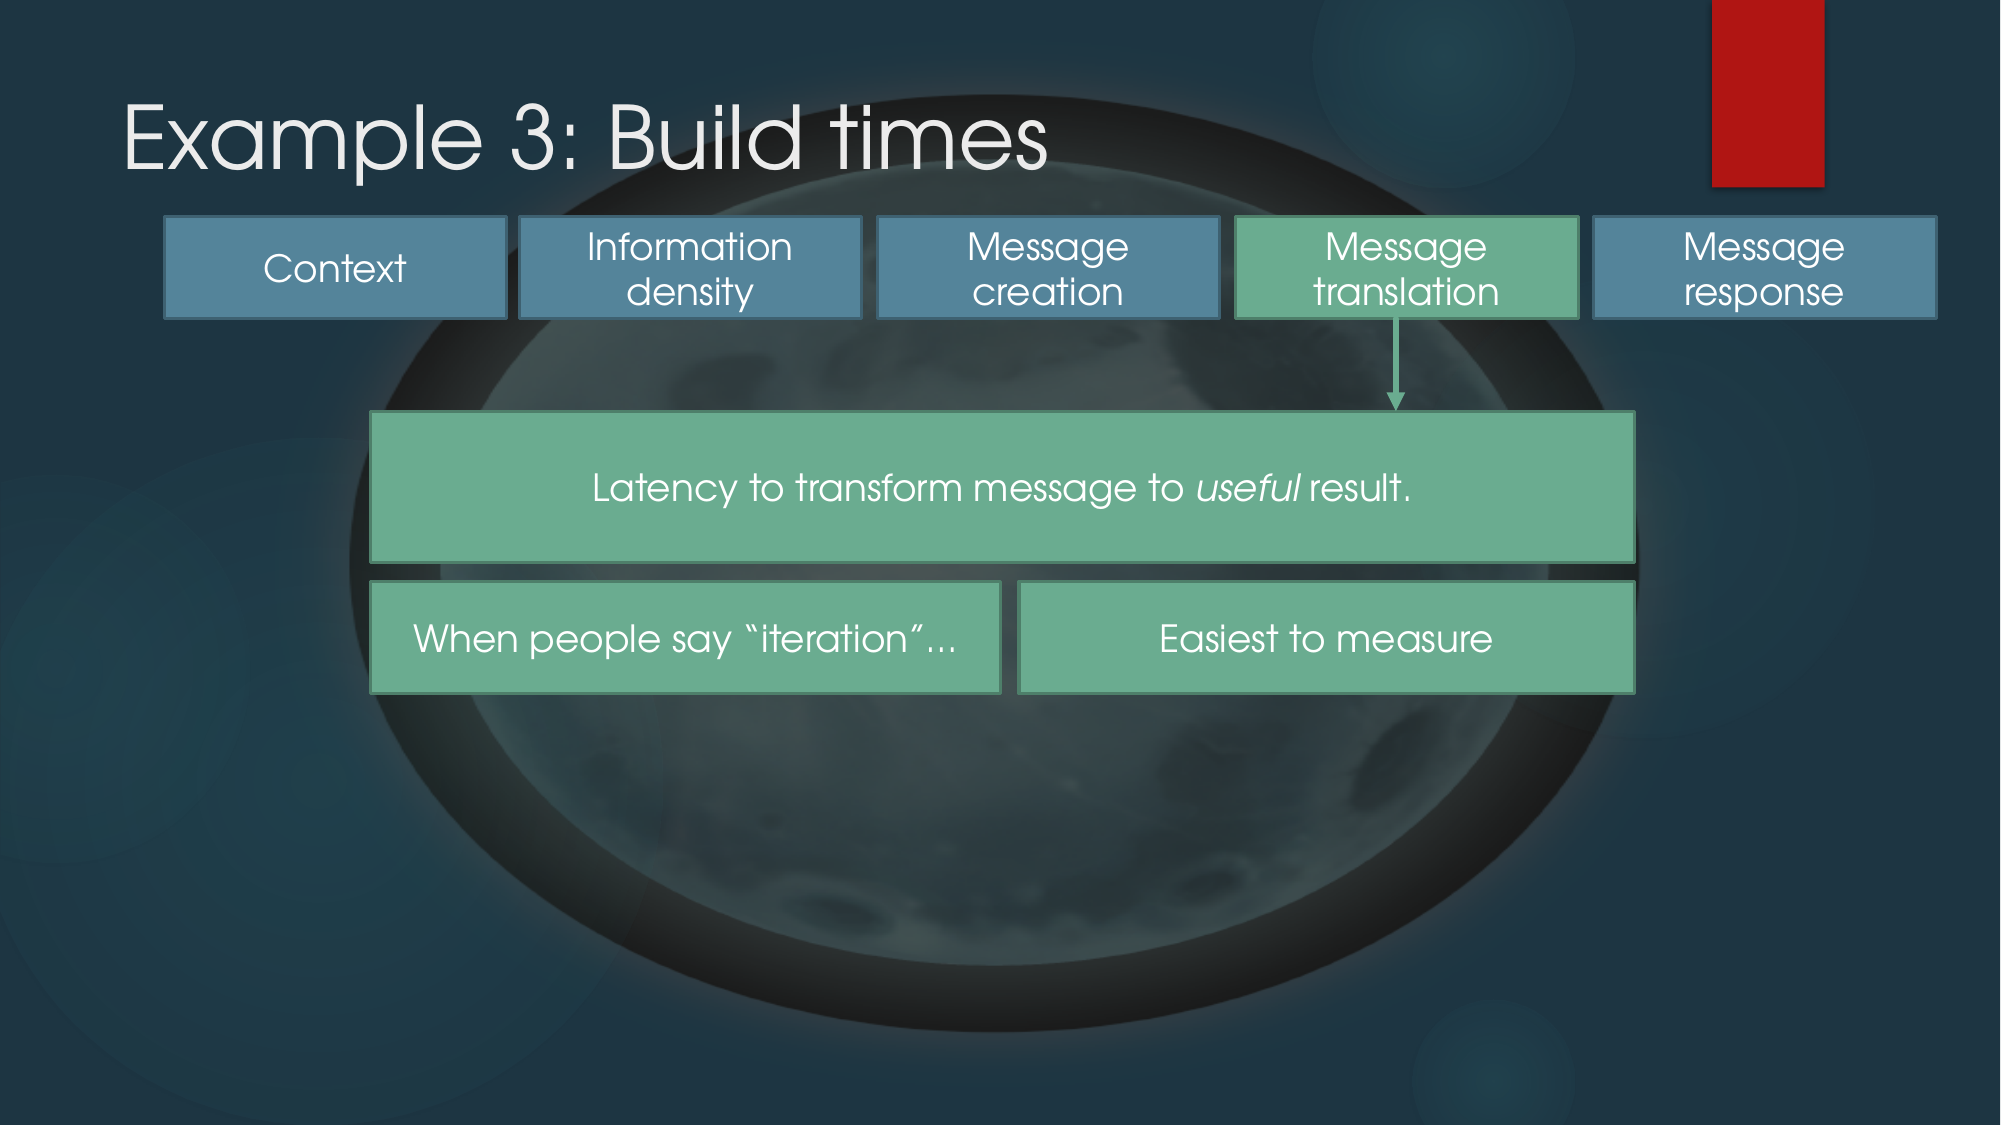

# Example 3: Build times
Context
Information density
Message creation
Message translation
Message response
Latency to transform message to useful result.
When people say “iteration”…
Easiest to measure